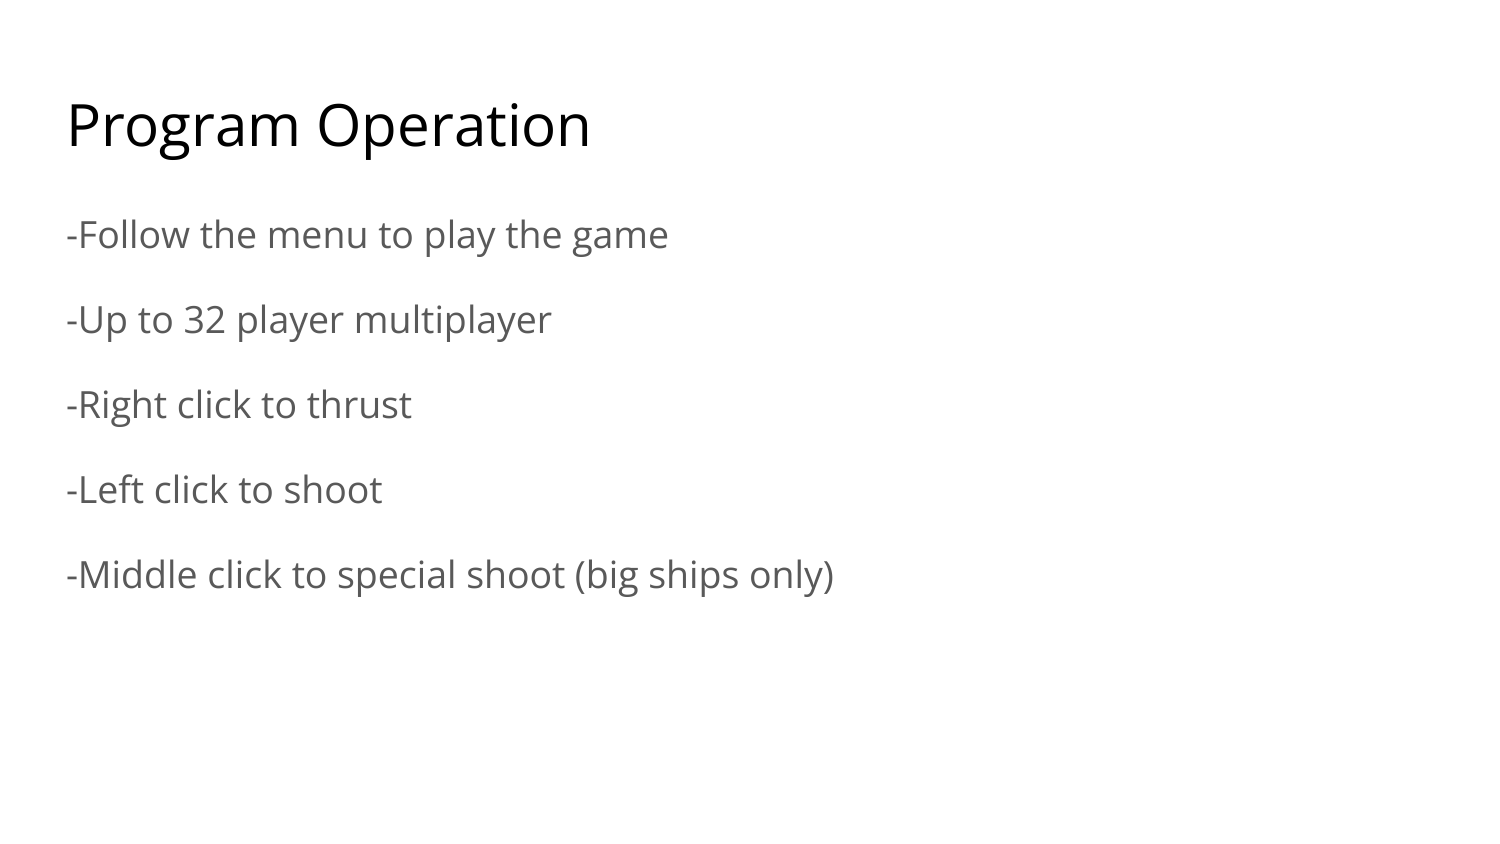

# Program Operation
-Follow the menu to play the game
-Up to 32 player multiplayer
-Right click to thrust
-Left click to shoot
-Middle click to special shoot (big ships only)